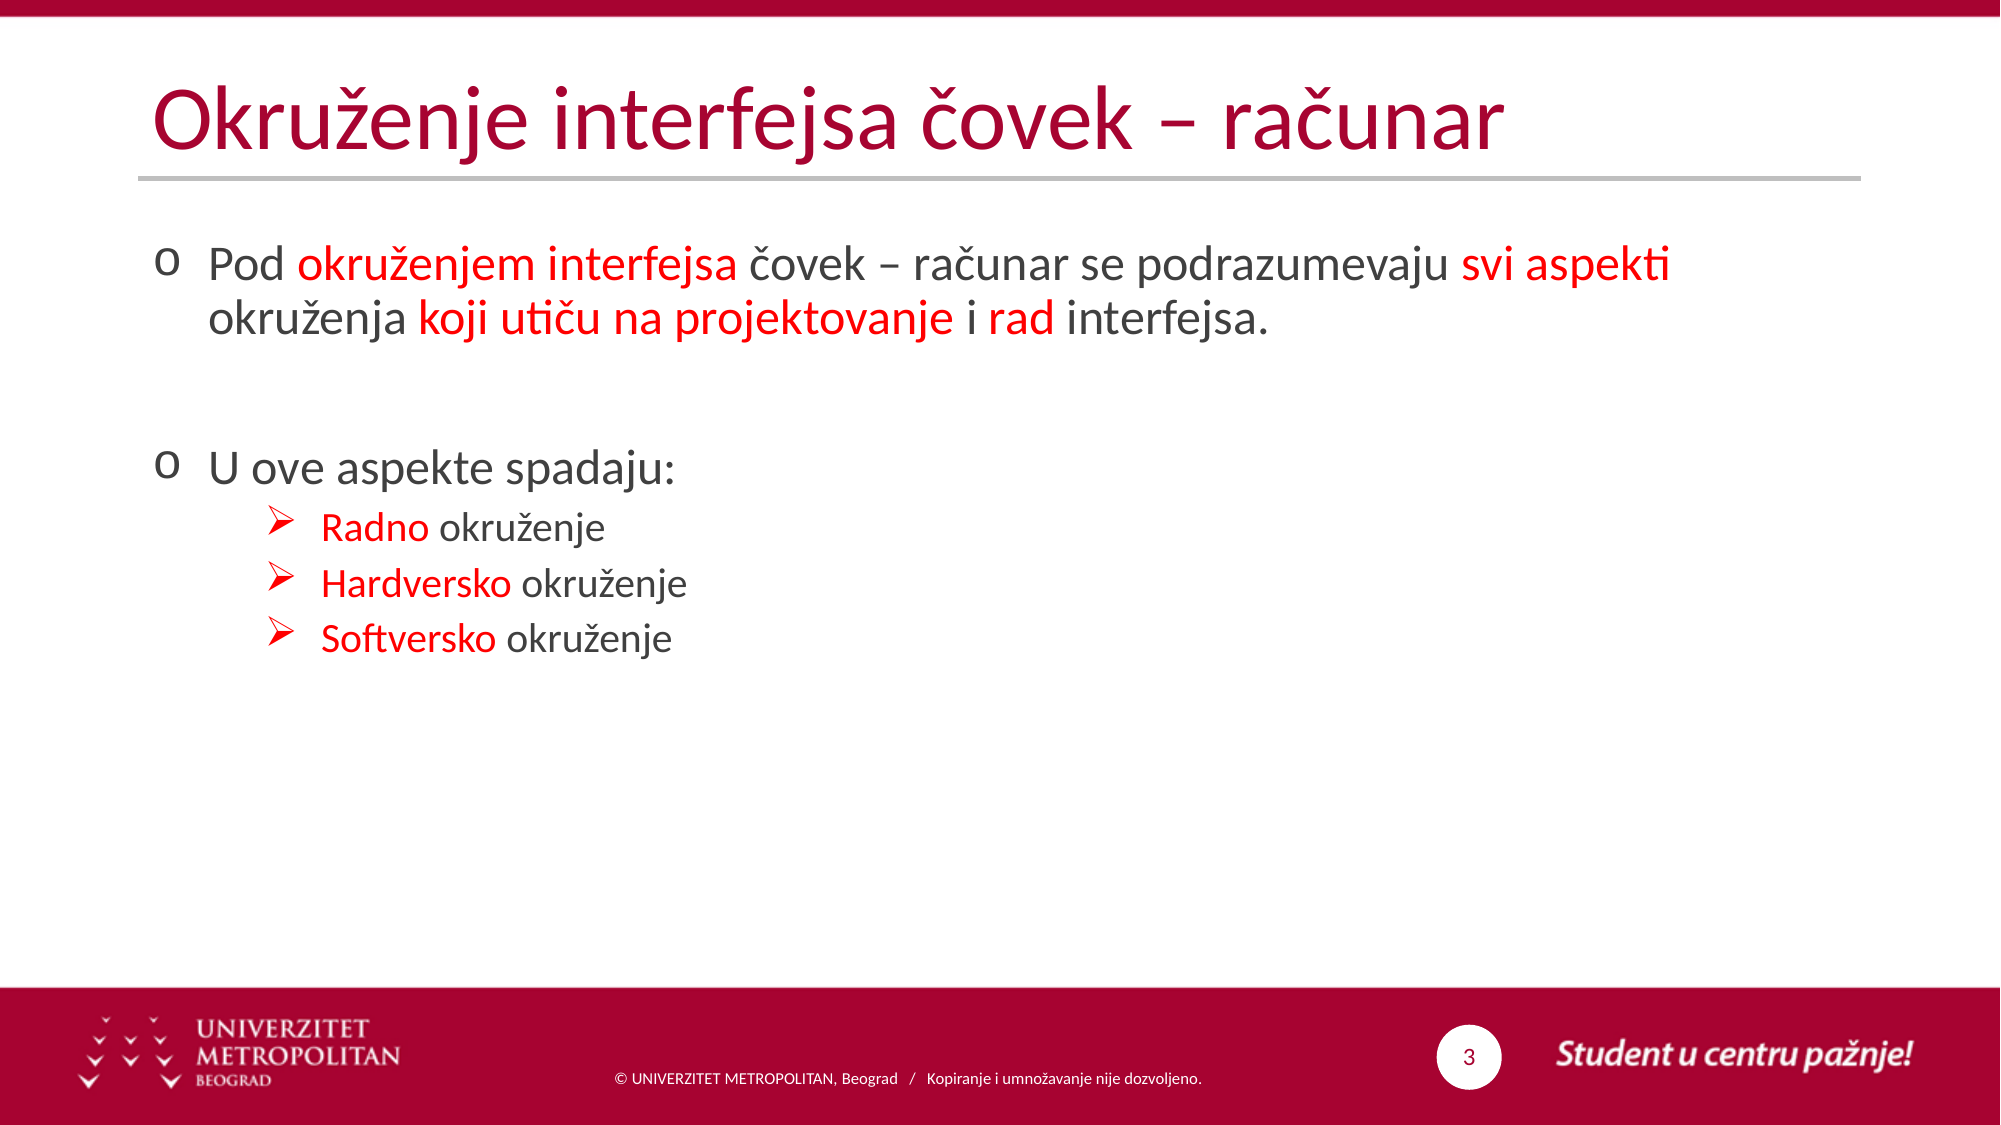

# Okruženje interfejsa čovek – računar
Pod okruženjem interfejsa čovek – računar se podrazumevaju svi aspekti okruženja koji utiču na projektovanje i rad interfejsa.

U ove aspekte spadaju:
Radno okruženje
Hardversko okruženje
Softversko okruženje